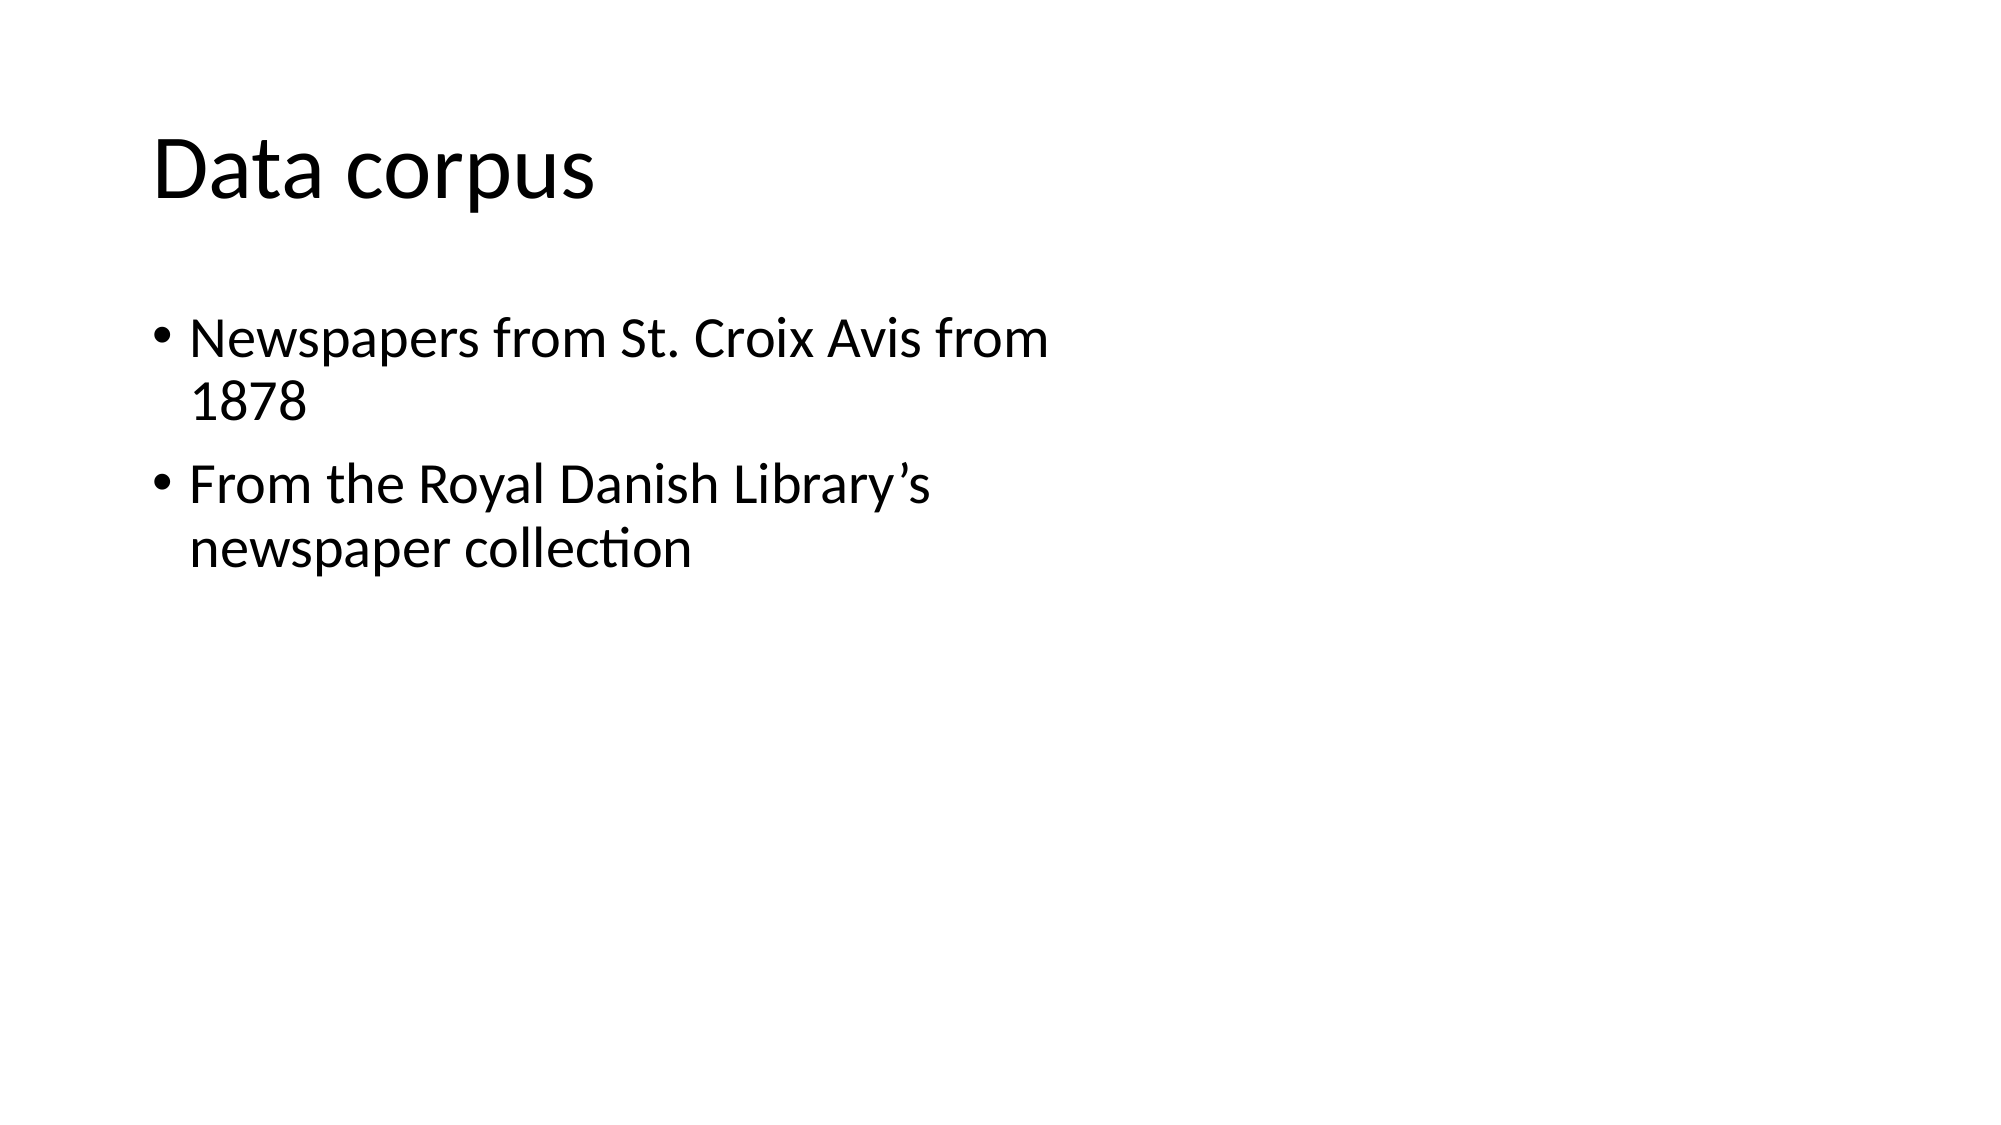

# Data corpus
Newspapers from St. Croix Avis from 1878
From the Royal Danish Library’s newspaper collection